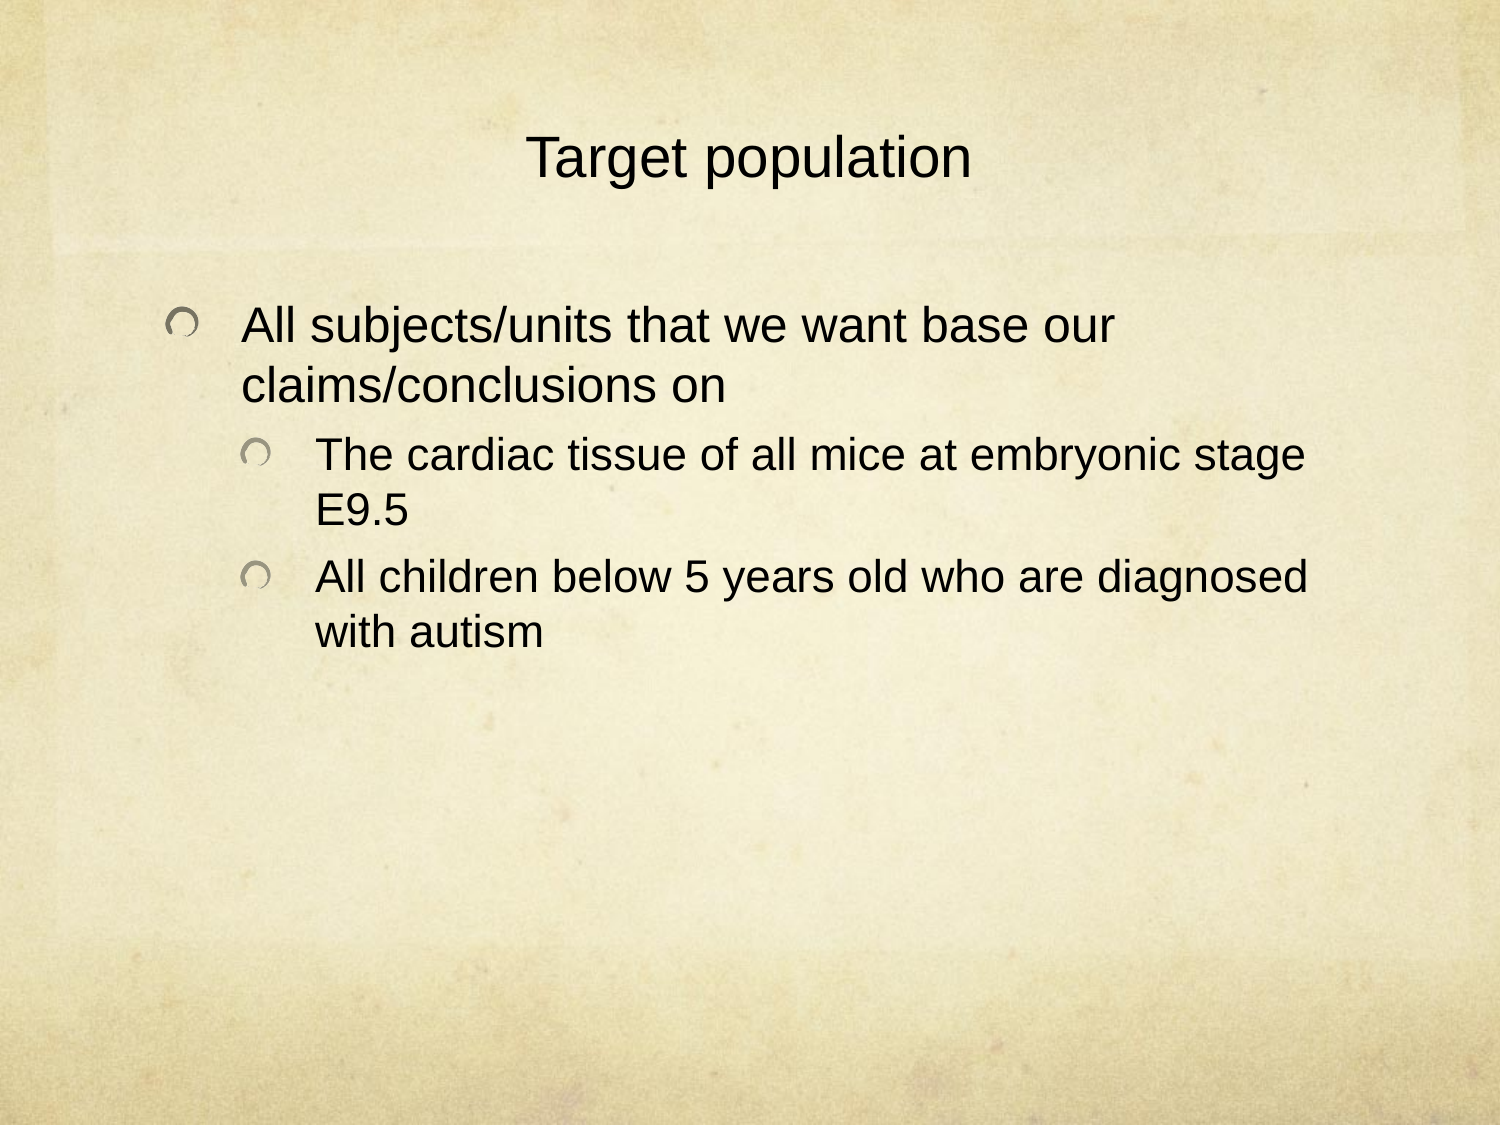

# Target population
All subjects/units that we want base our claims/conclusions on
The cardiac tissue of all mice at embryonic stage E9.5
All children below 5 years old who are diagnosed with autism